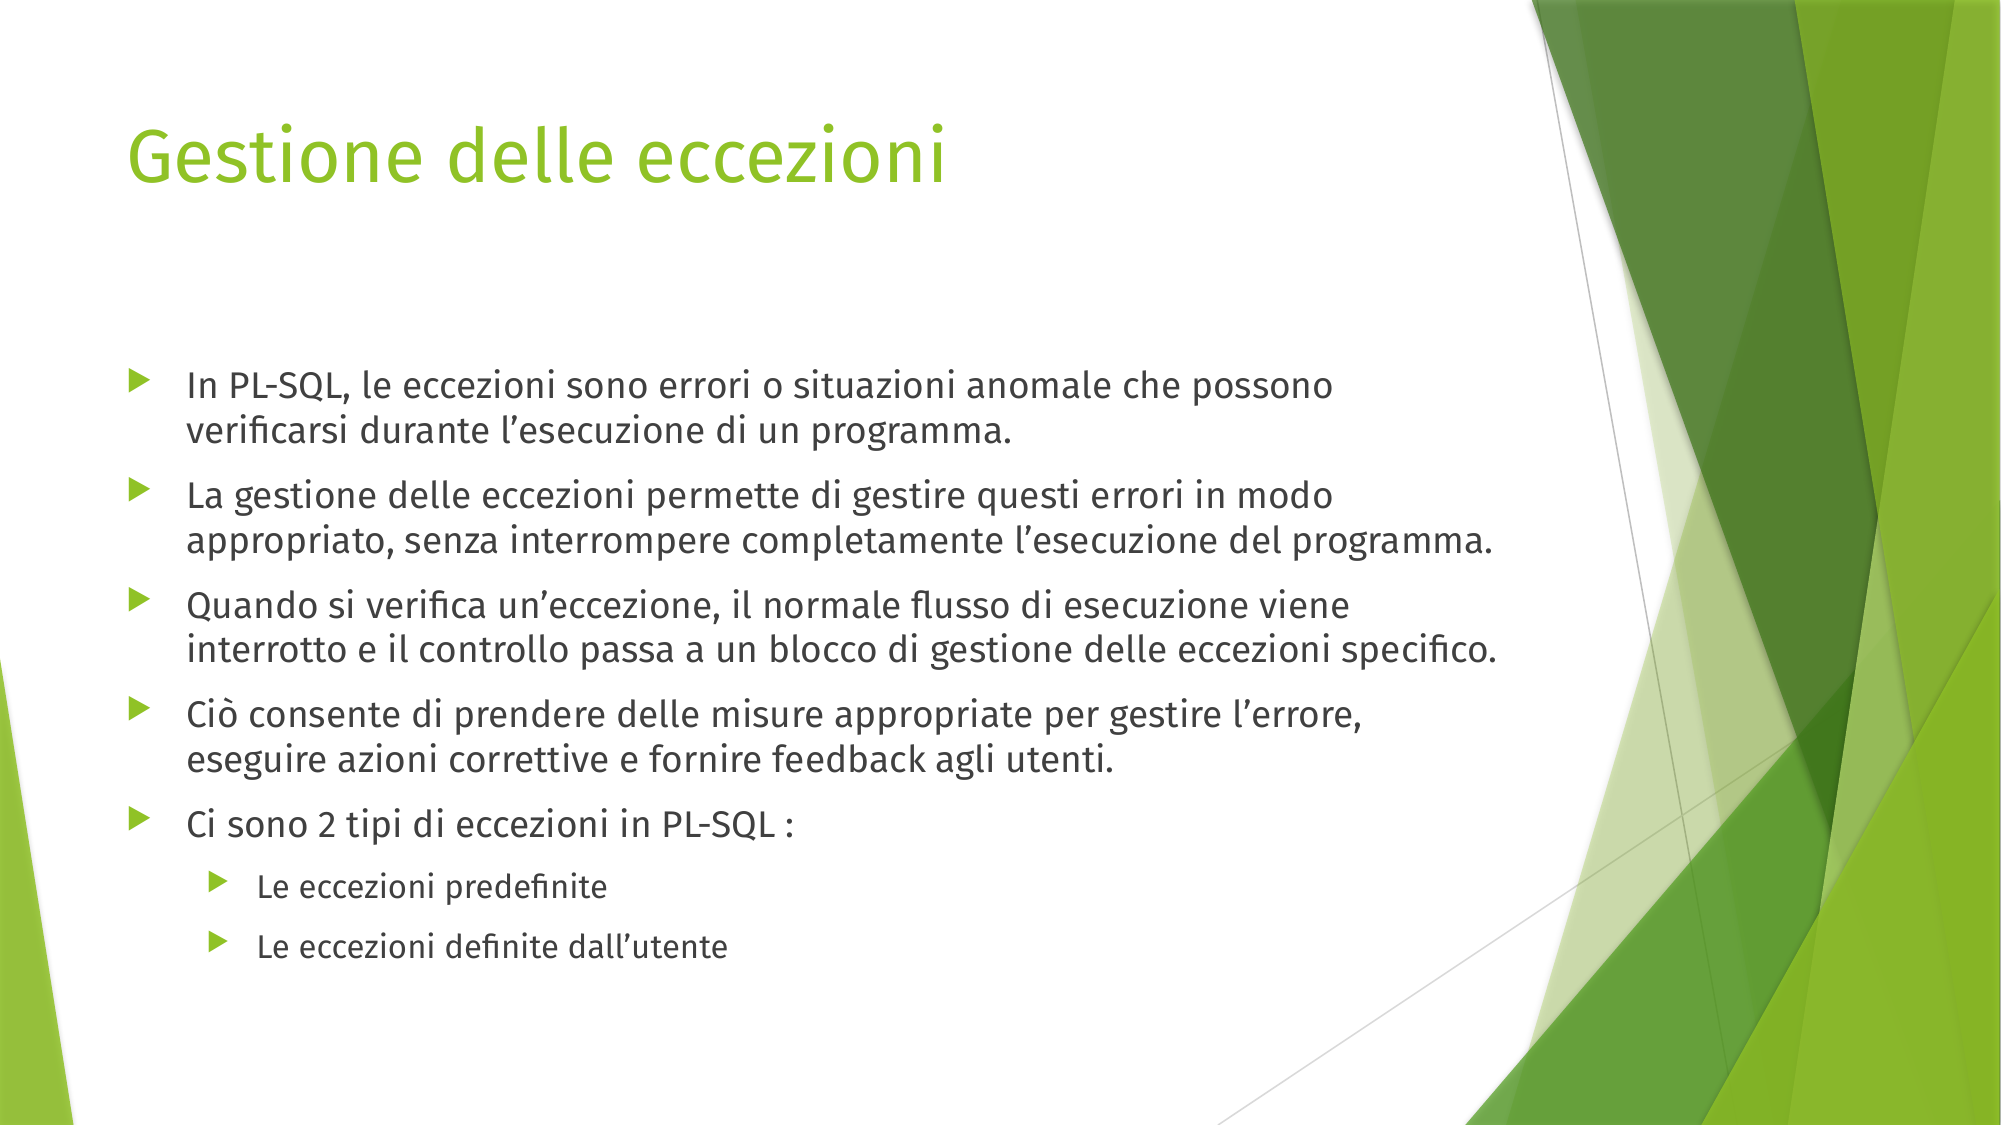

# Gestione delle eccezioni
In PL-SQL, le eccezioni sono errori o situazioni anomale che possono verificarsi durante l’esecuzione di un programma.
La gestione delle eccezioni permette di gestire questi errori in modo appropriato, senza interrompere completamente l’esecuzione del programma.
Quando si verifica un’eccezione, il normale flusso di esecuzione viene interrotto e il controllo passa a un blocco di gestione delle eccezioni specifico.
Ciò consente di prendere delle misure appropriate per gestire l’errore, eseguire azioni correttive e fornire feedback agli utenti.
Ci sono 2 tipi di eccezioni in PL-SQL :
Le eccezioni predefinite
Le eccezioni definite dall’utente